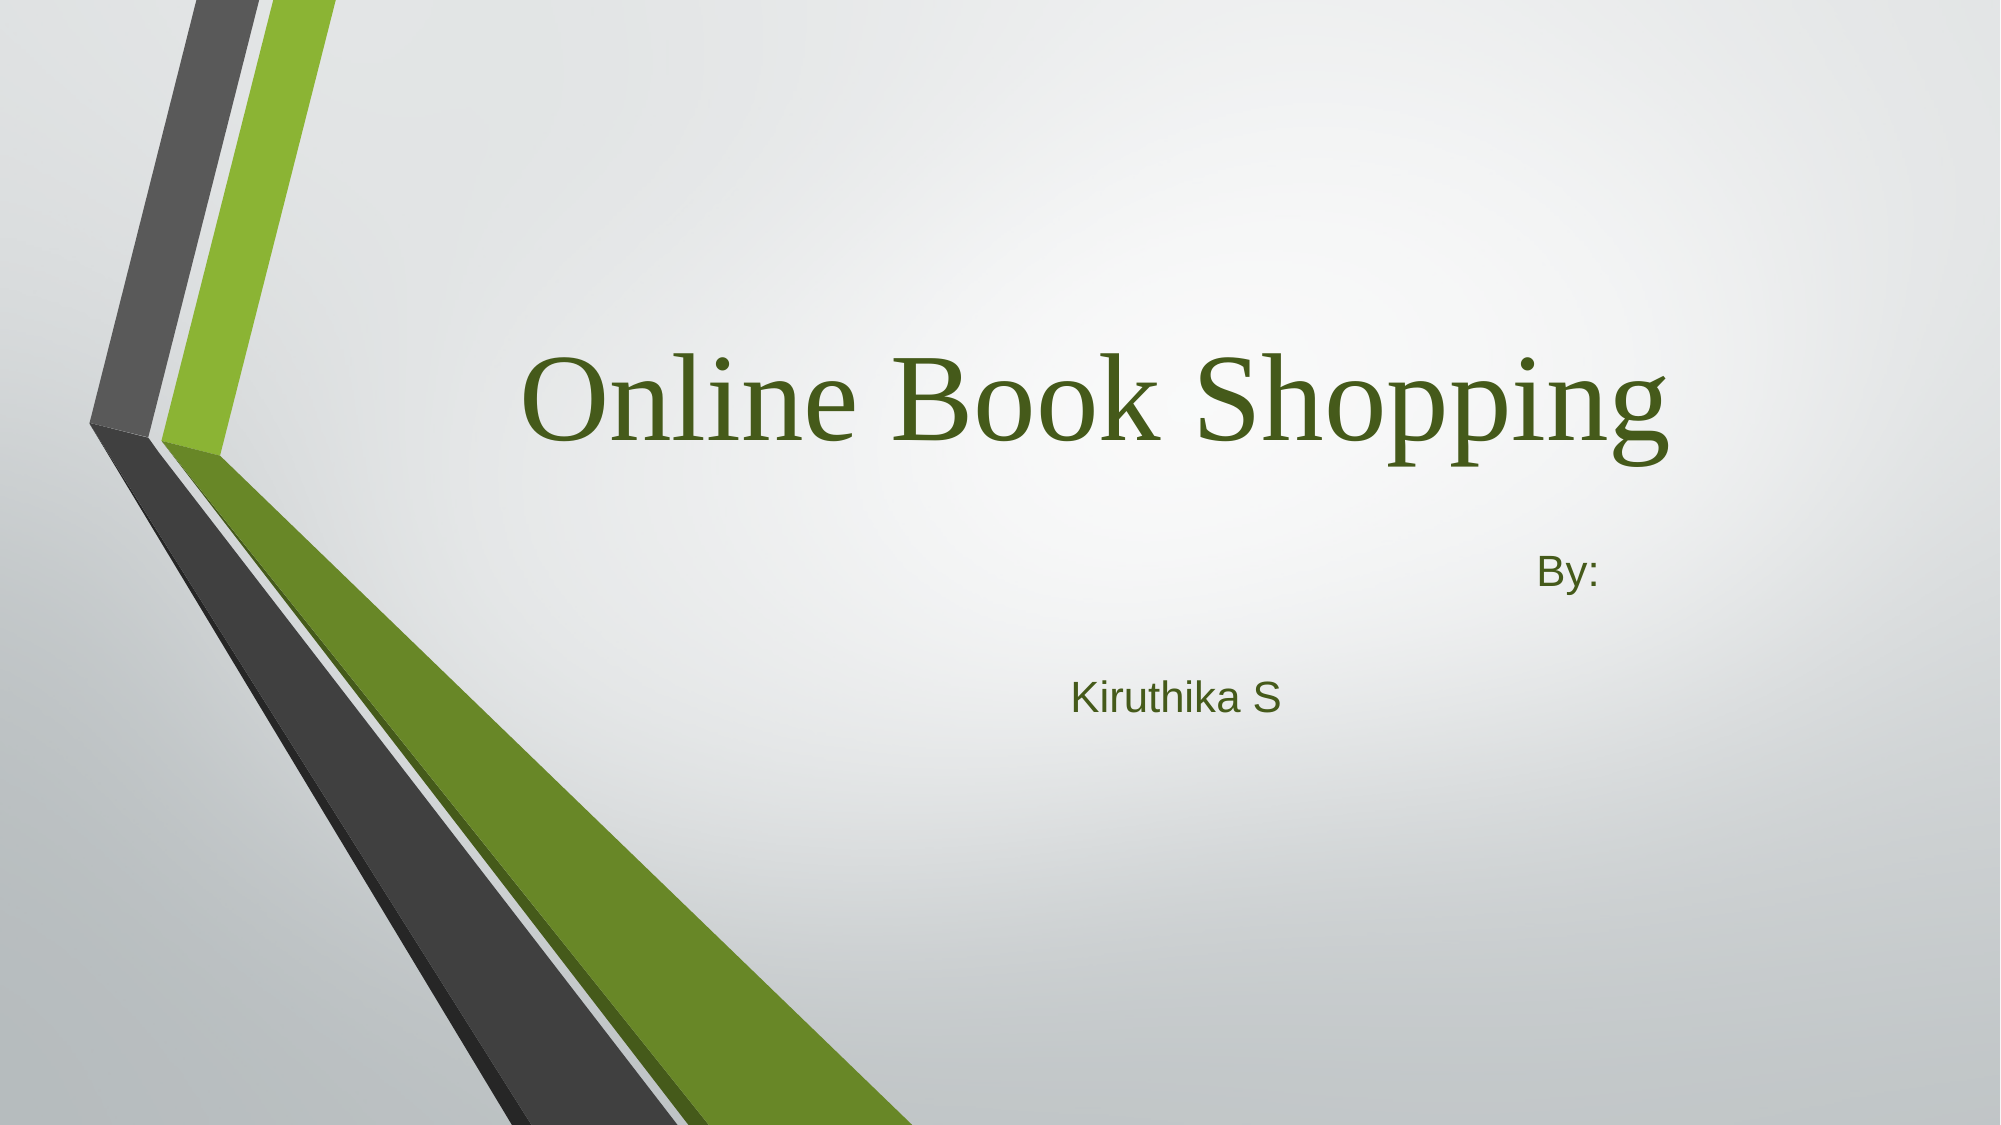

# Online Book Shopping
                                                                By:
                                                                                         Kiruthika S